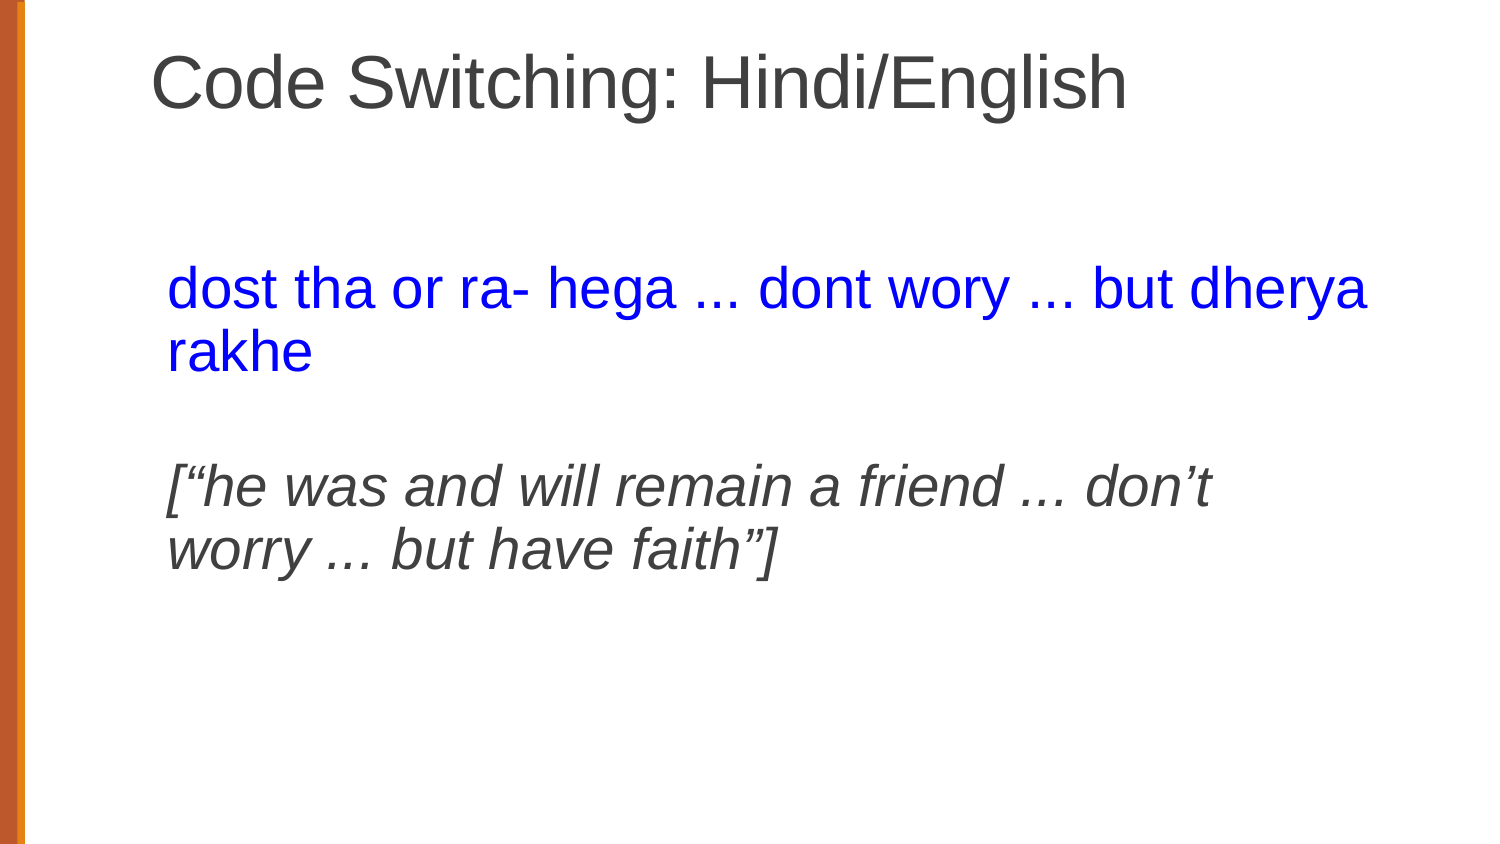

# Code Switching: Hindi/English

dost tha or ra- hega ... dont wory ... but dherya rakhe
[“he was and will remain a friend ... don’t worry ... but have faith”]